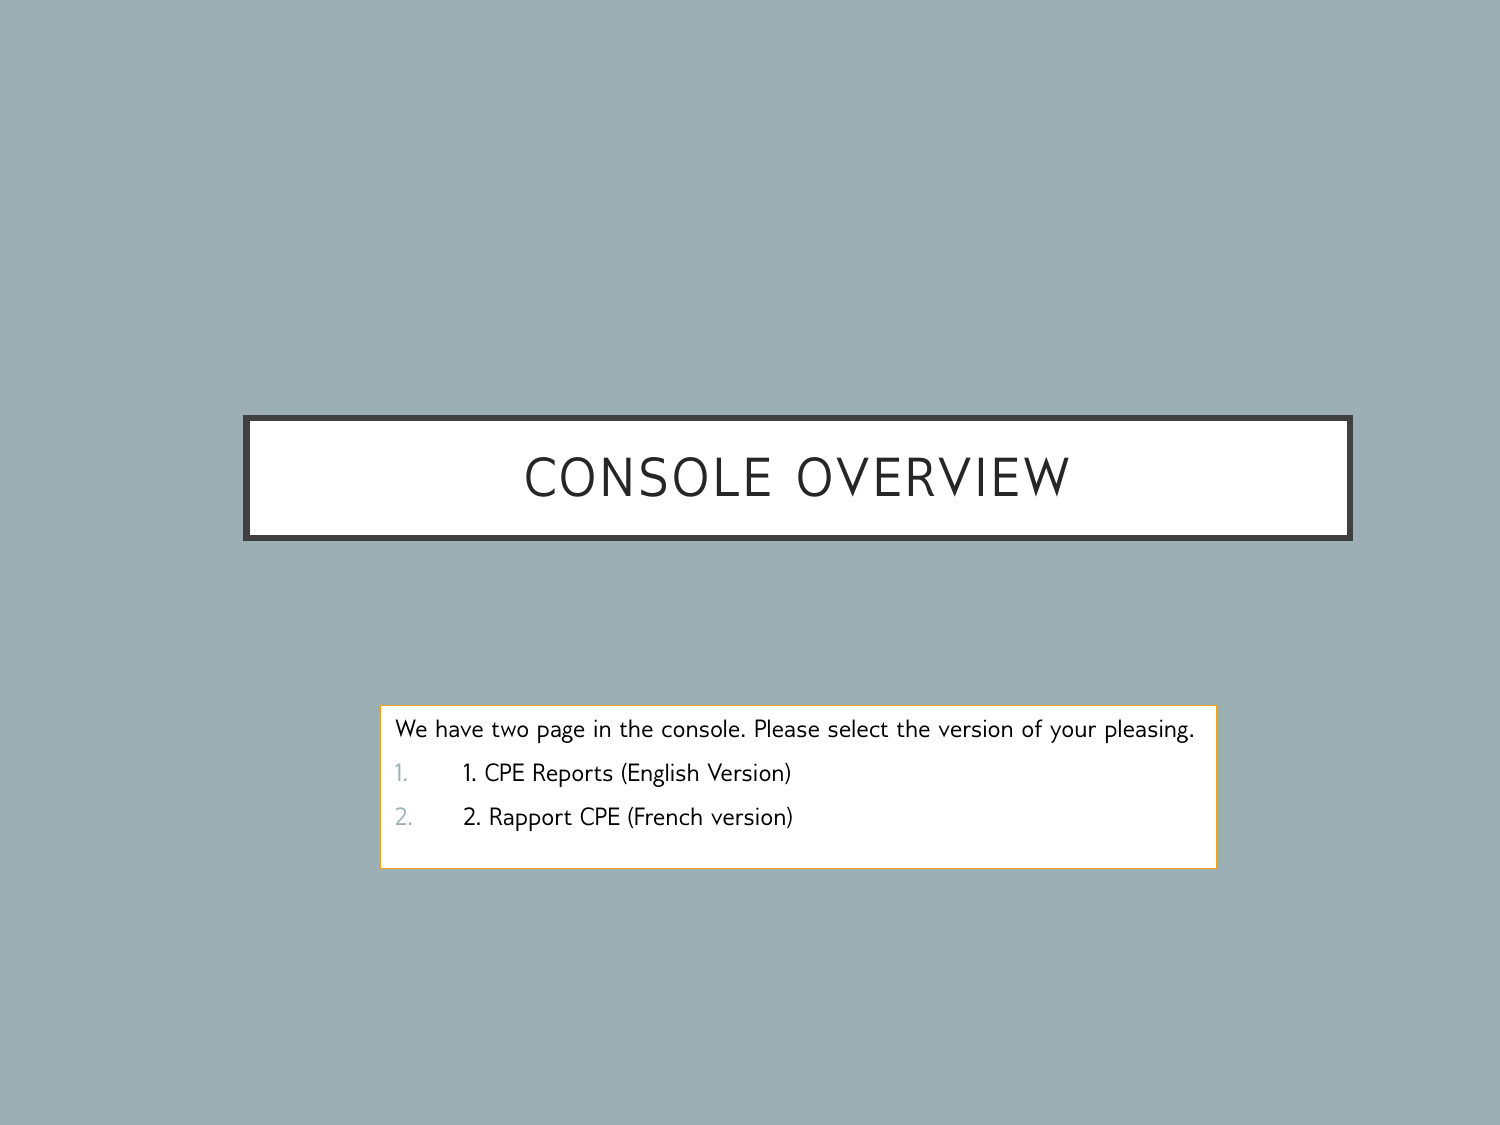

# Console Overview
We have two page in the console. Please select the version of your pleasing.
1. CPE Reports (English Version)
2. Rapport CPE (French version)